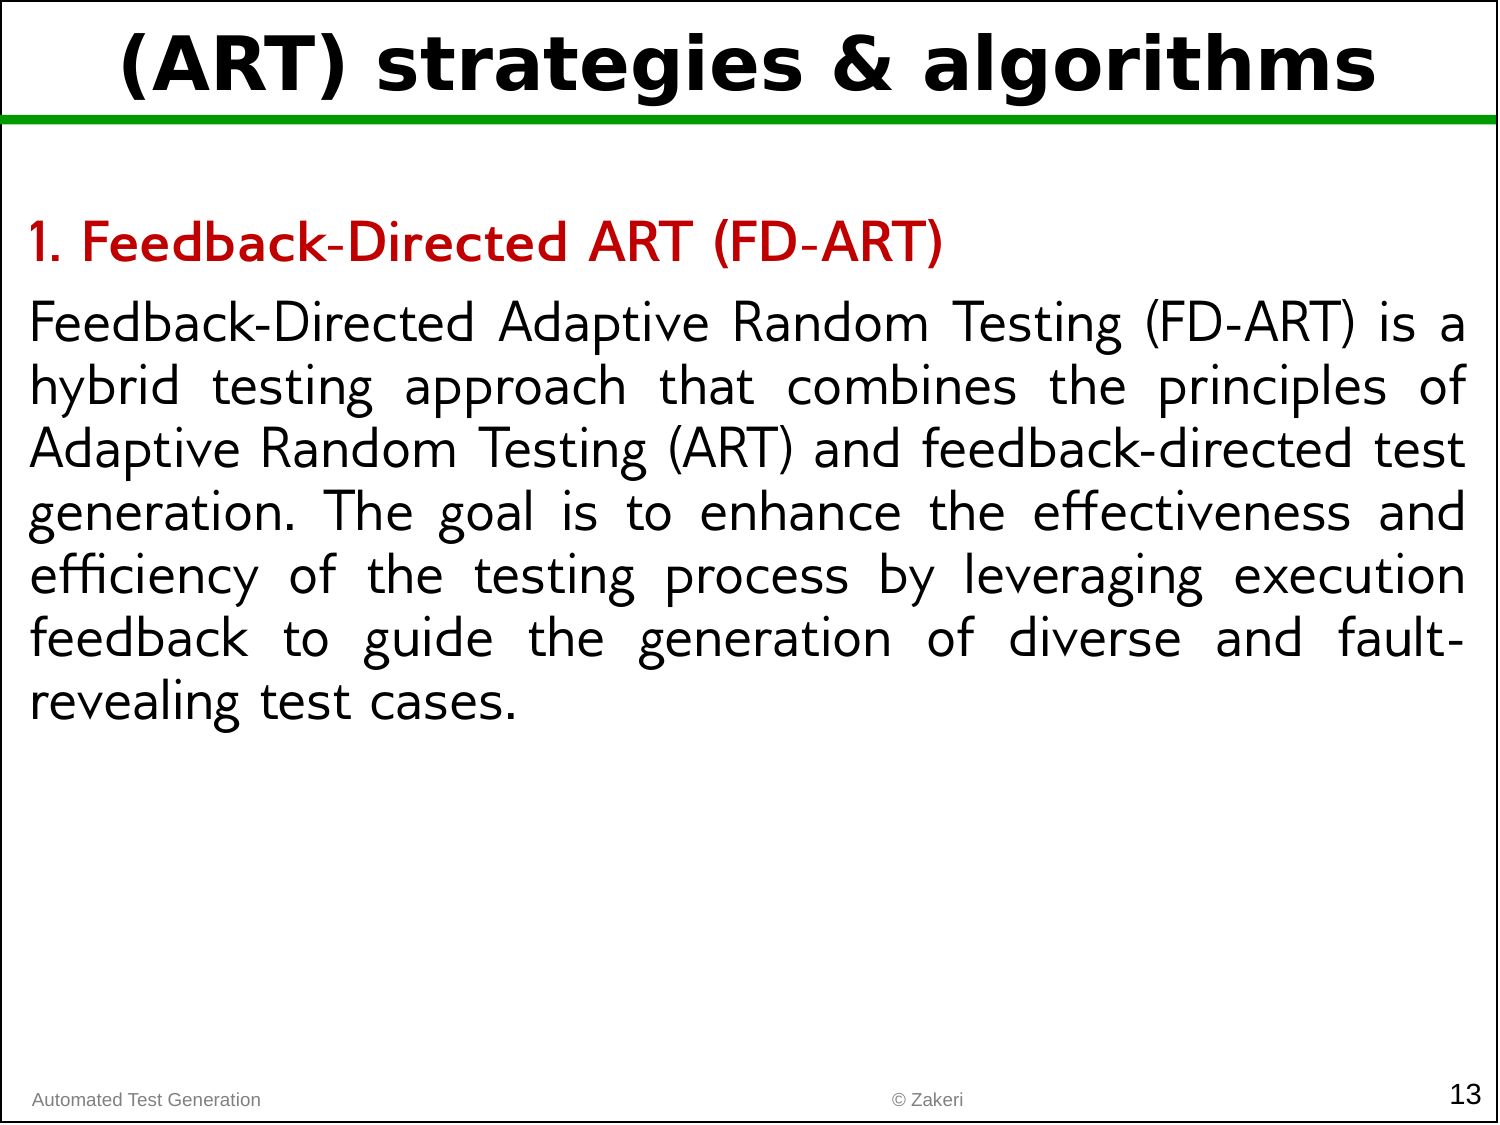

# (ART) strategies & algorithms
1. Feedback-Directed ART (FD-ART)
Feedback-Directed Adaptive Random Testing (FD-ART) is a hybrid testing approach that combines the principles of Adaptive Random Testing (ART) and feedback-directed test generation. The goal is to enhance the effectiveness and efficiency of the testing process by leveraging execution feedback to guide the generation of diverse and fault-revealing test cases.

13
© Zakeri
Automated Test Generation